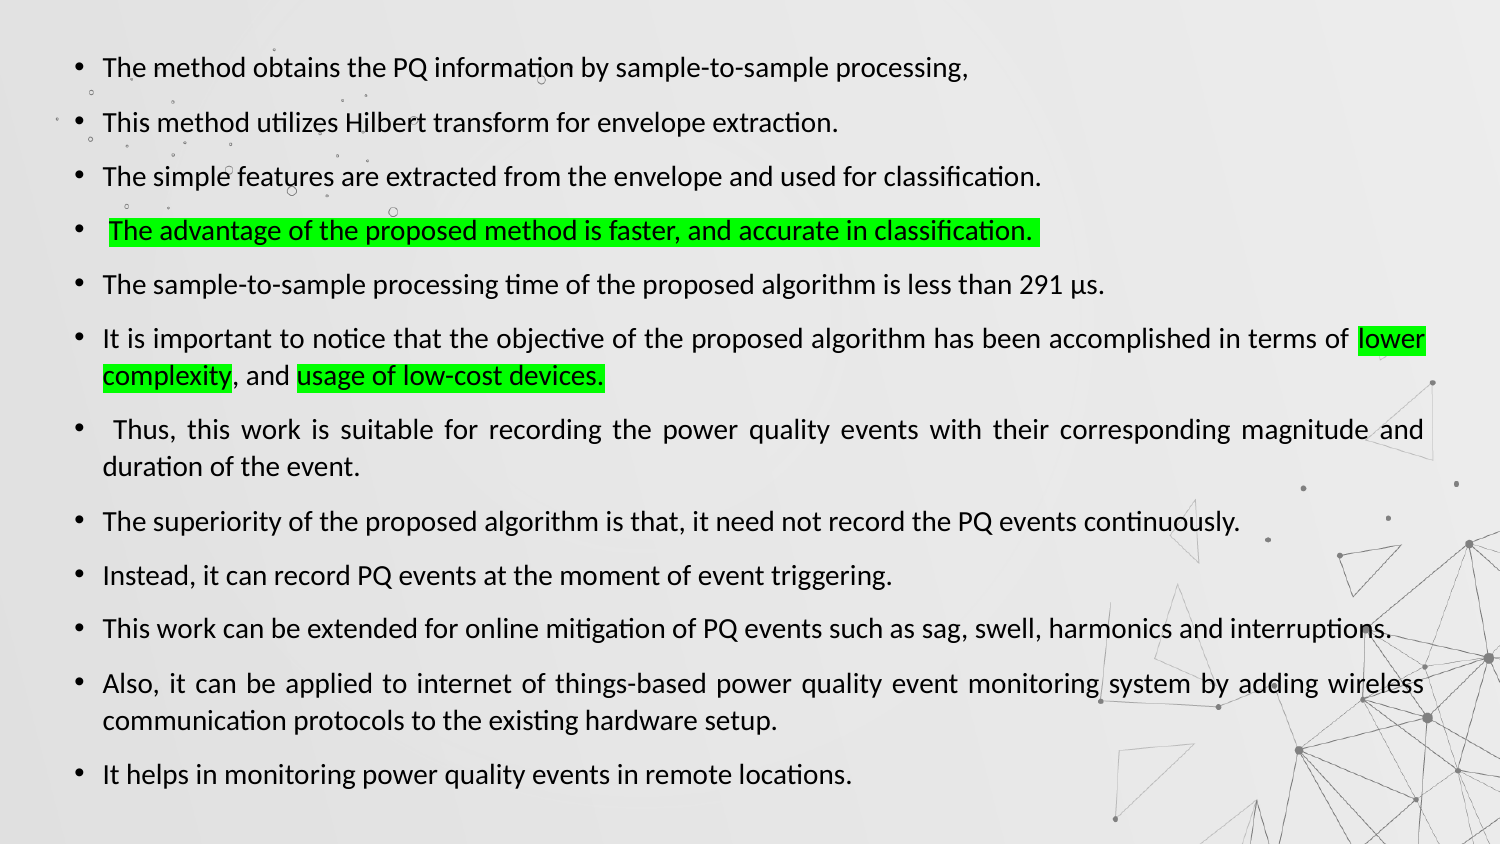

The method obtains the PQ information by sample-to-sample processing,
This method utilizes Hilbert transform for envelope extraction.
The simple features are extracted from the envelope and used for classification.
 The advantage of the proposed method is faster, and accurate in classification.
The sample-to-sample processing time of the proposed algorithm is less than 291 µs.
It is important to notice that the objective of the proposed algorithm has been accomplished in terms of lower complexity, and usage of low-cost devices.
 Thus, this work is suitable for recording the power quality events with their corresponding magnitude and duration of the event.
The superiority of the proposed algorithm is that, it need not record the PQ events continuously.
Instead, it can record PQ events at the moment of event triggering.
This work can be extended for online mitigation of PQ events such as sag, swell, harmonics and interruptions.
Also, it can be applied to internet of things-based power quality event monitoring system by adding wireless communication protocols to the existing hardware setup.
It helps in monitoring power quality events in remote locations.